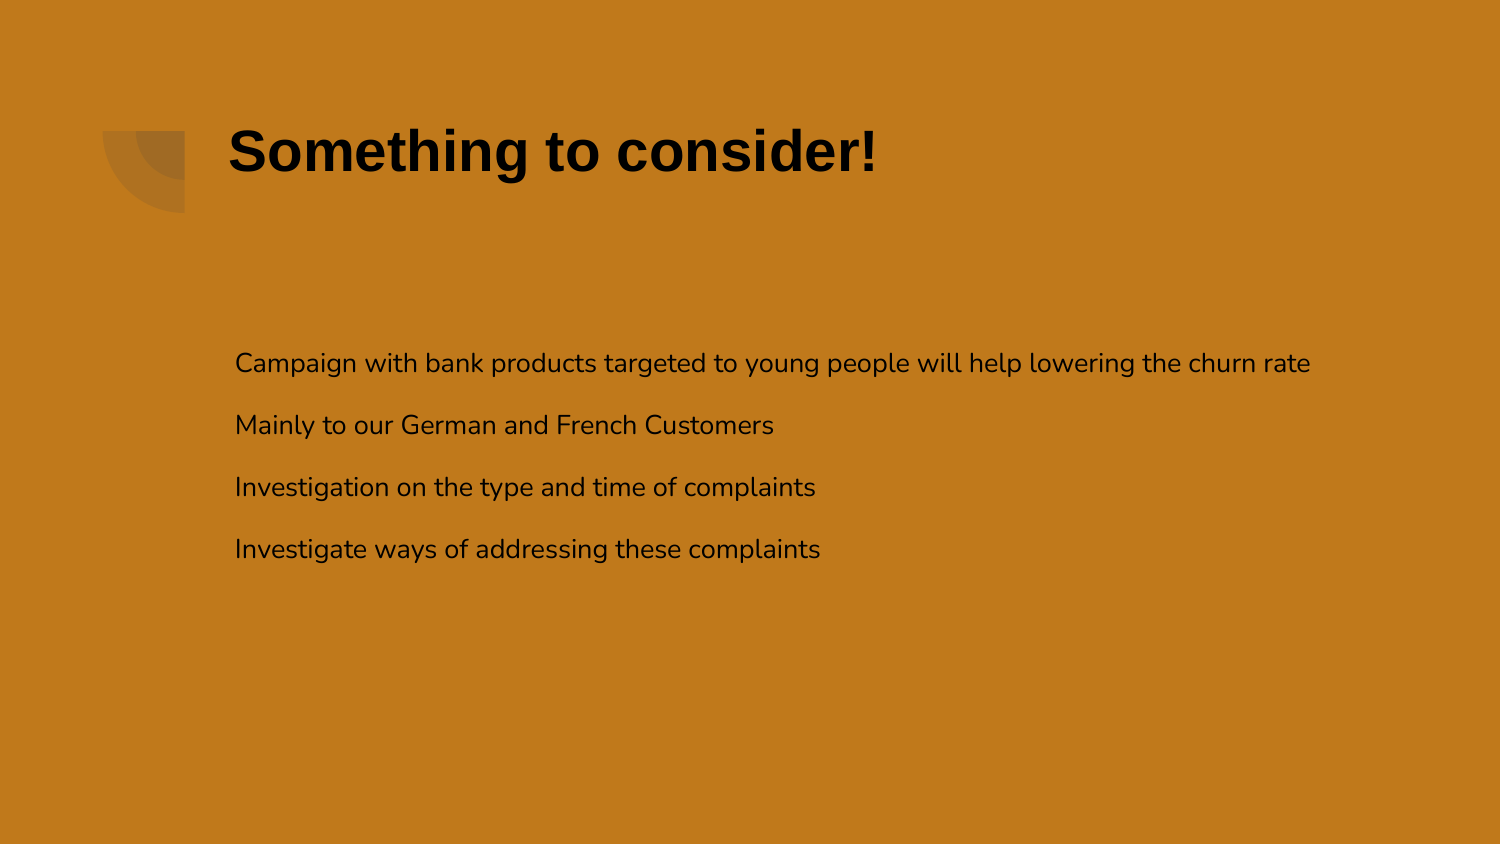

# Something to consider!
Campaign with bank products targeted to young people will help lowering the churn rate
Mainly to our German and French Customers
Investigation on the type and time of complaints
Investigate ways of addressing these complaints